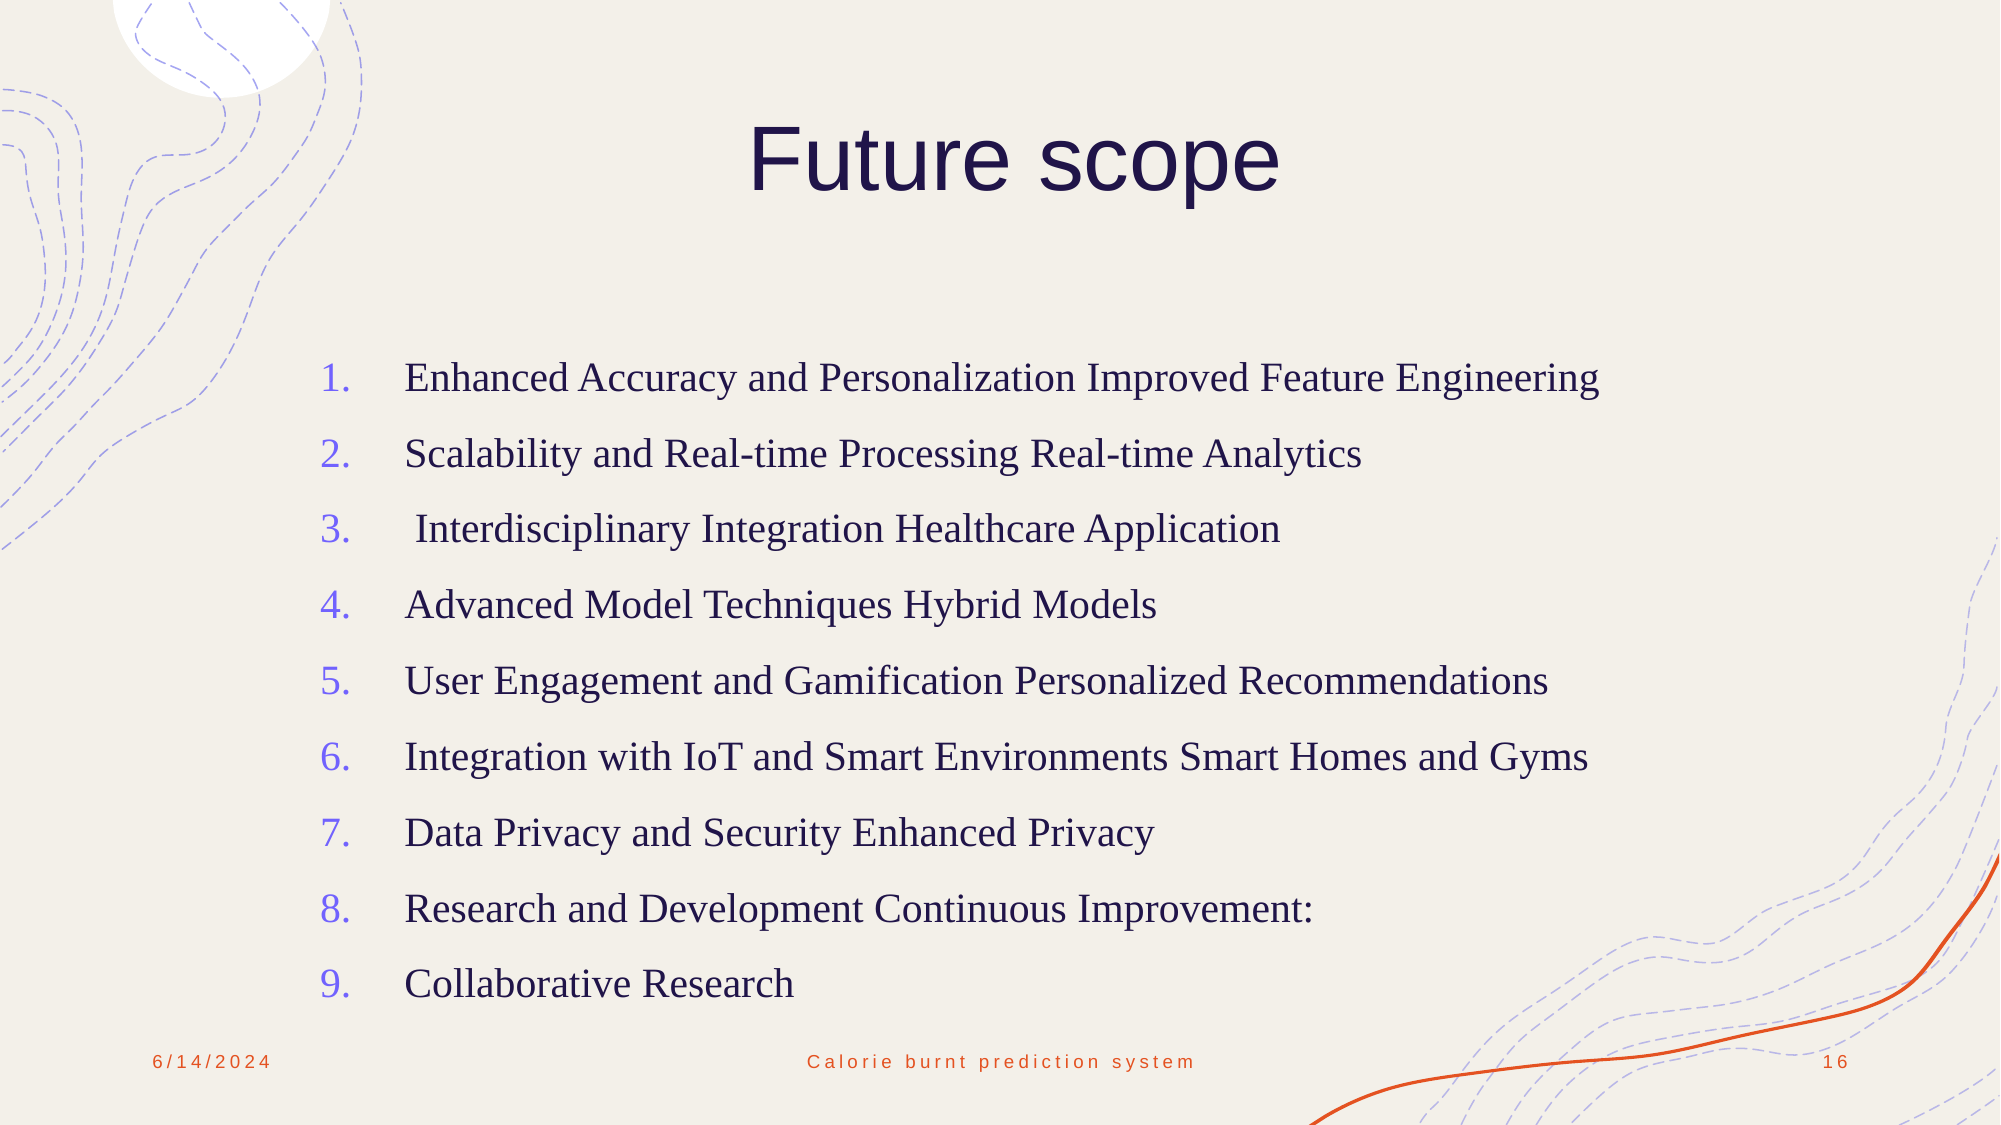

# Future scope
Enhanced Accuracy and Personalization Improved Feature Engineering
Scalability and Real-time Processing Real-time Analytics
 Interdisciplinary Integration Healthcare Application
Advanced Model Techniques Hybrid Models
User Engagement and Gamification Personalized Recommendations
Integration with IoT and Smart Environments Smart Homes and Gyms
Data Privacy and Security Enhanced Privacy
Research and Development Continuous Improvement:
Collaborative Research
6/14/2024
Calorie burnt prediction system
16